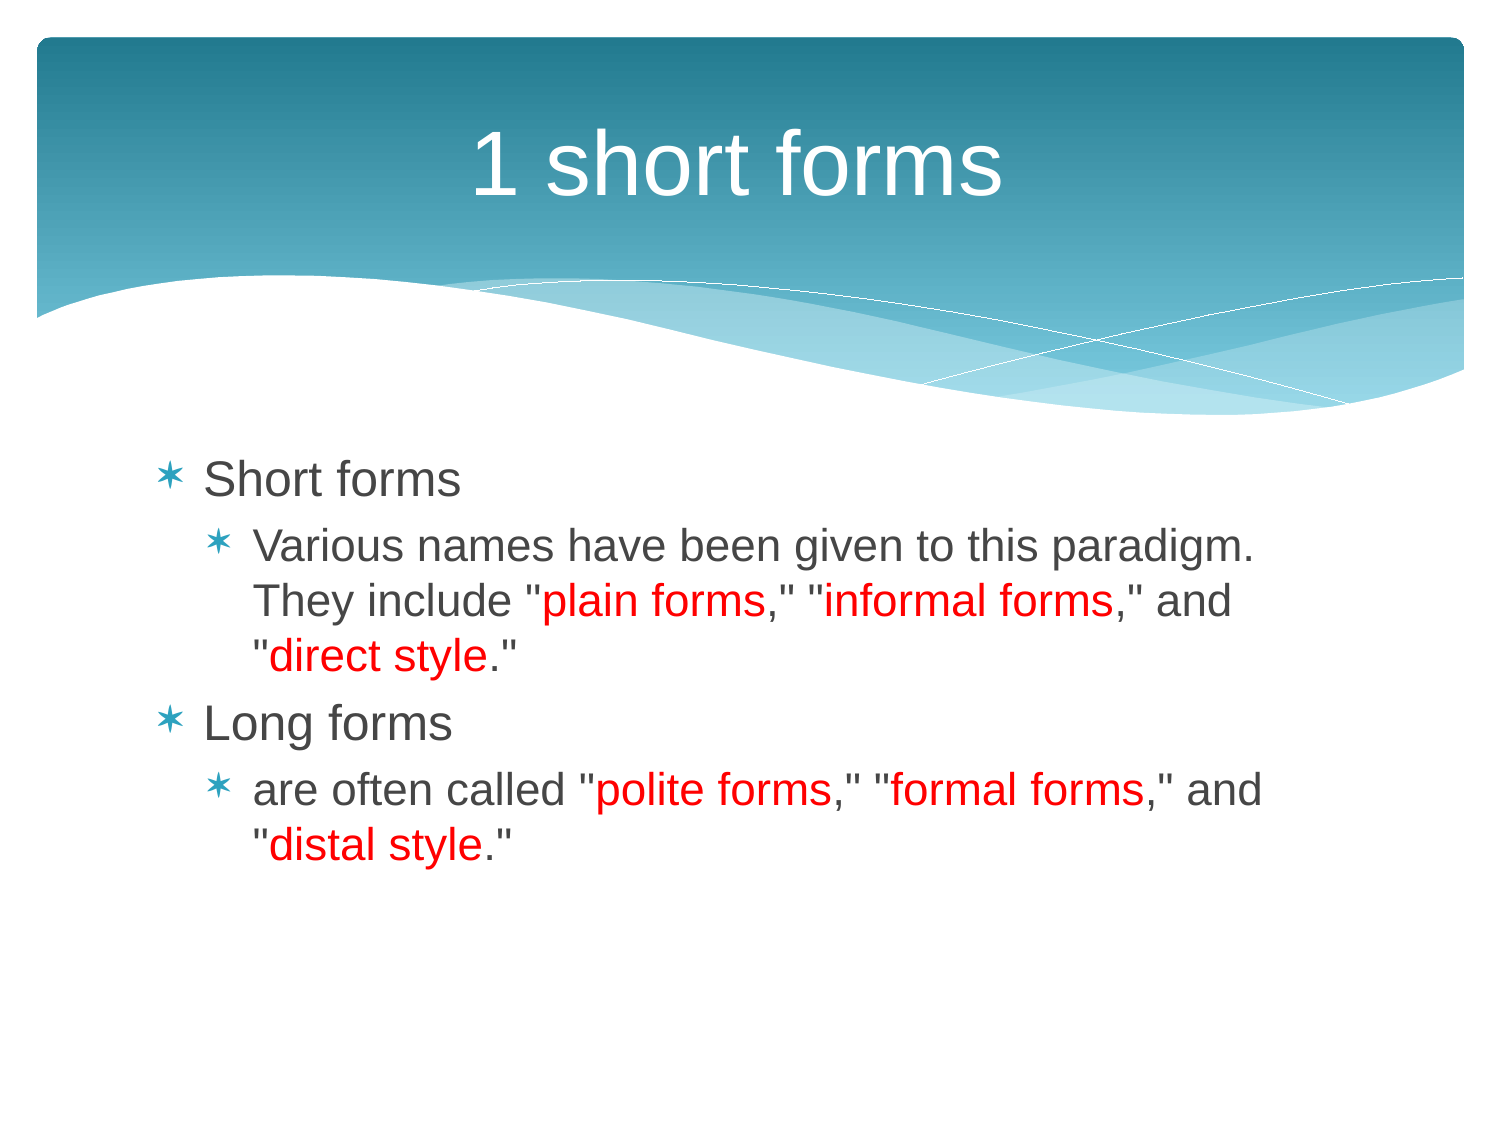

# 1 short forms
Short forms
Various names have been given to this paradigm. They include "plain forms," "informal forms," and "direct style."
Long forms
are often called "polite forms," "formal forms," and "distal style."